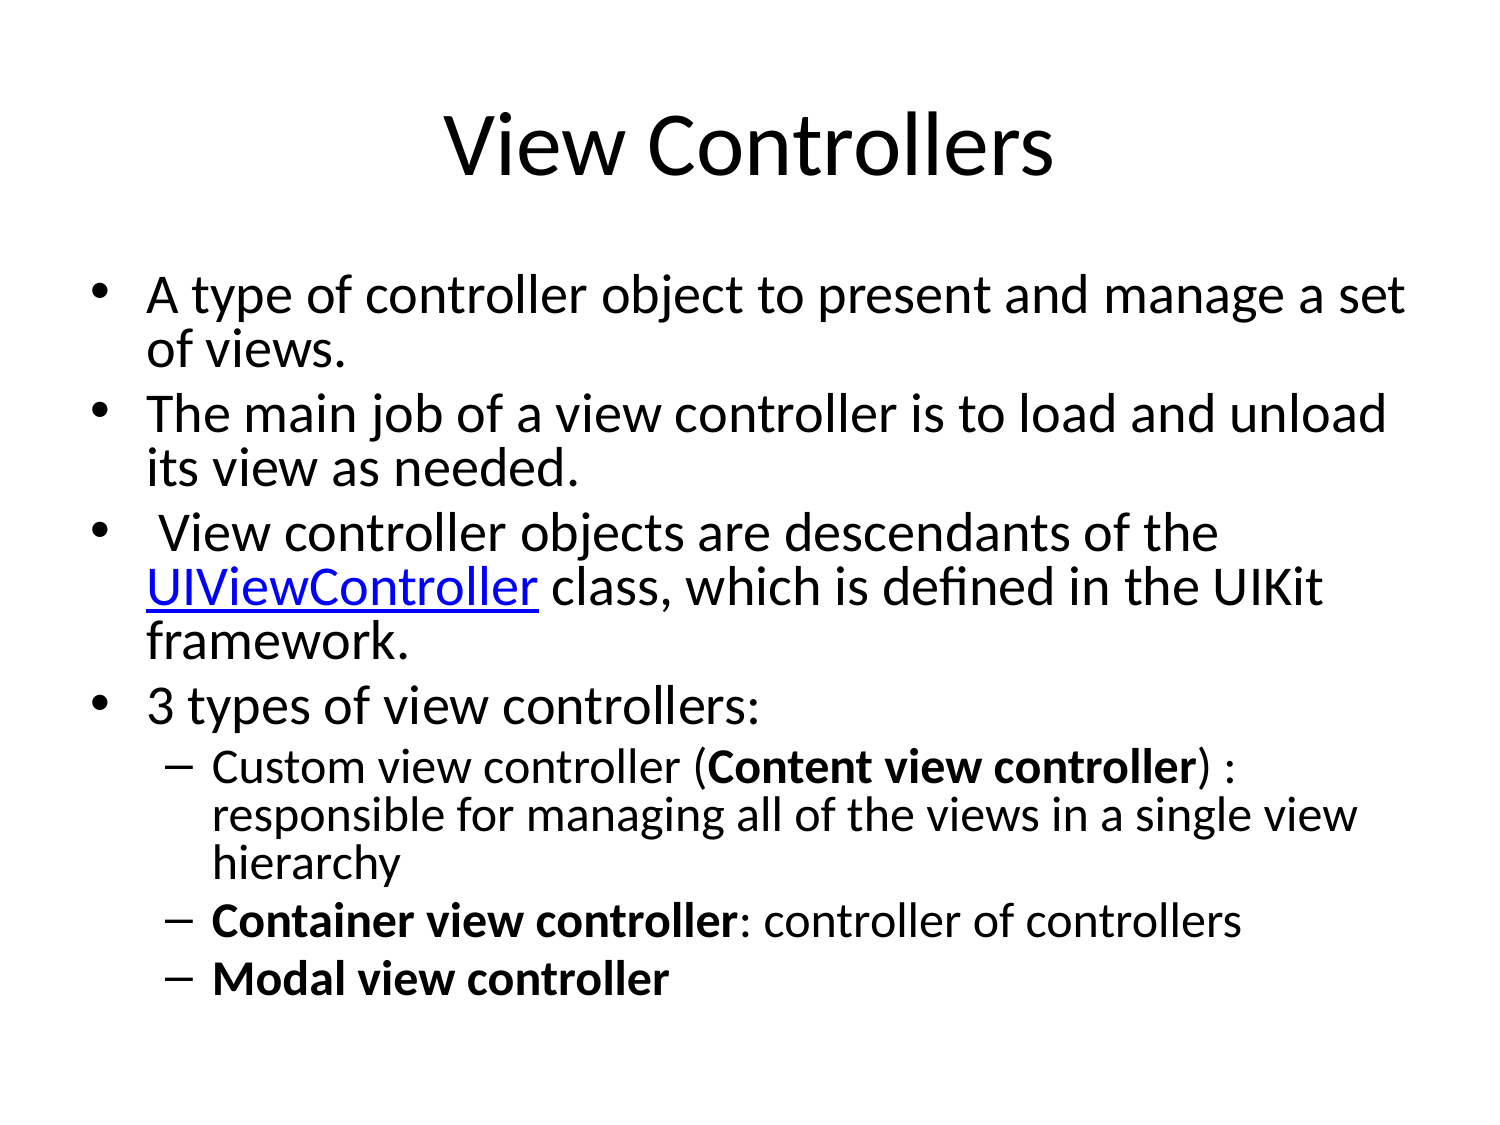

# View Controllers
A type of controller object to present and manage a set of views.
The main job of a view controller is to load and unload its view as needed.
 View controller objects are descendants of the UIViewController class, which is defined in the UIKit framework.
3 types of view controllers:
Custom view controller (Content view controller) : responsible for managing all of the views in a single view hierarchy
Container view controller: controller of controllers
Modal view controller